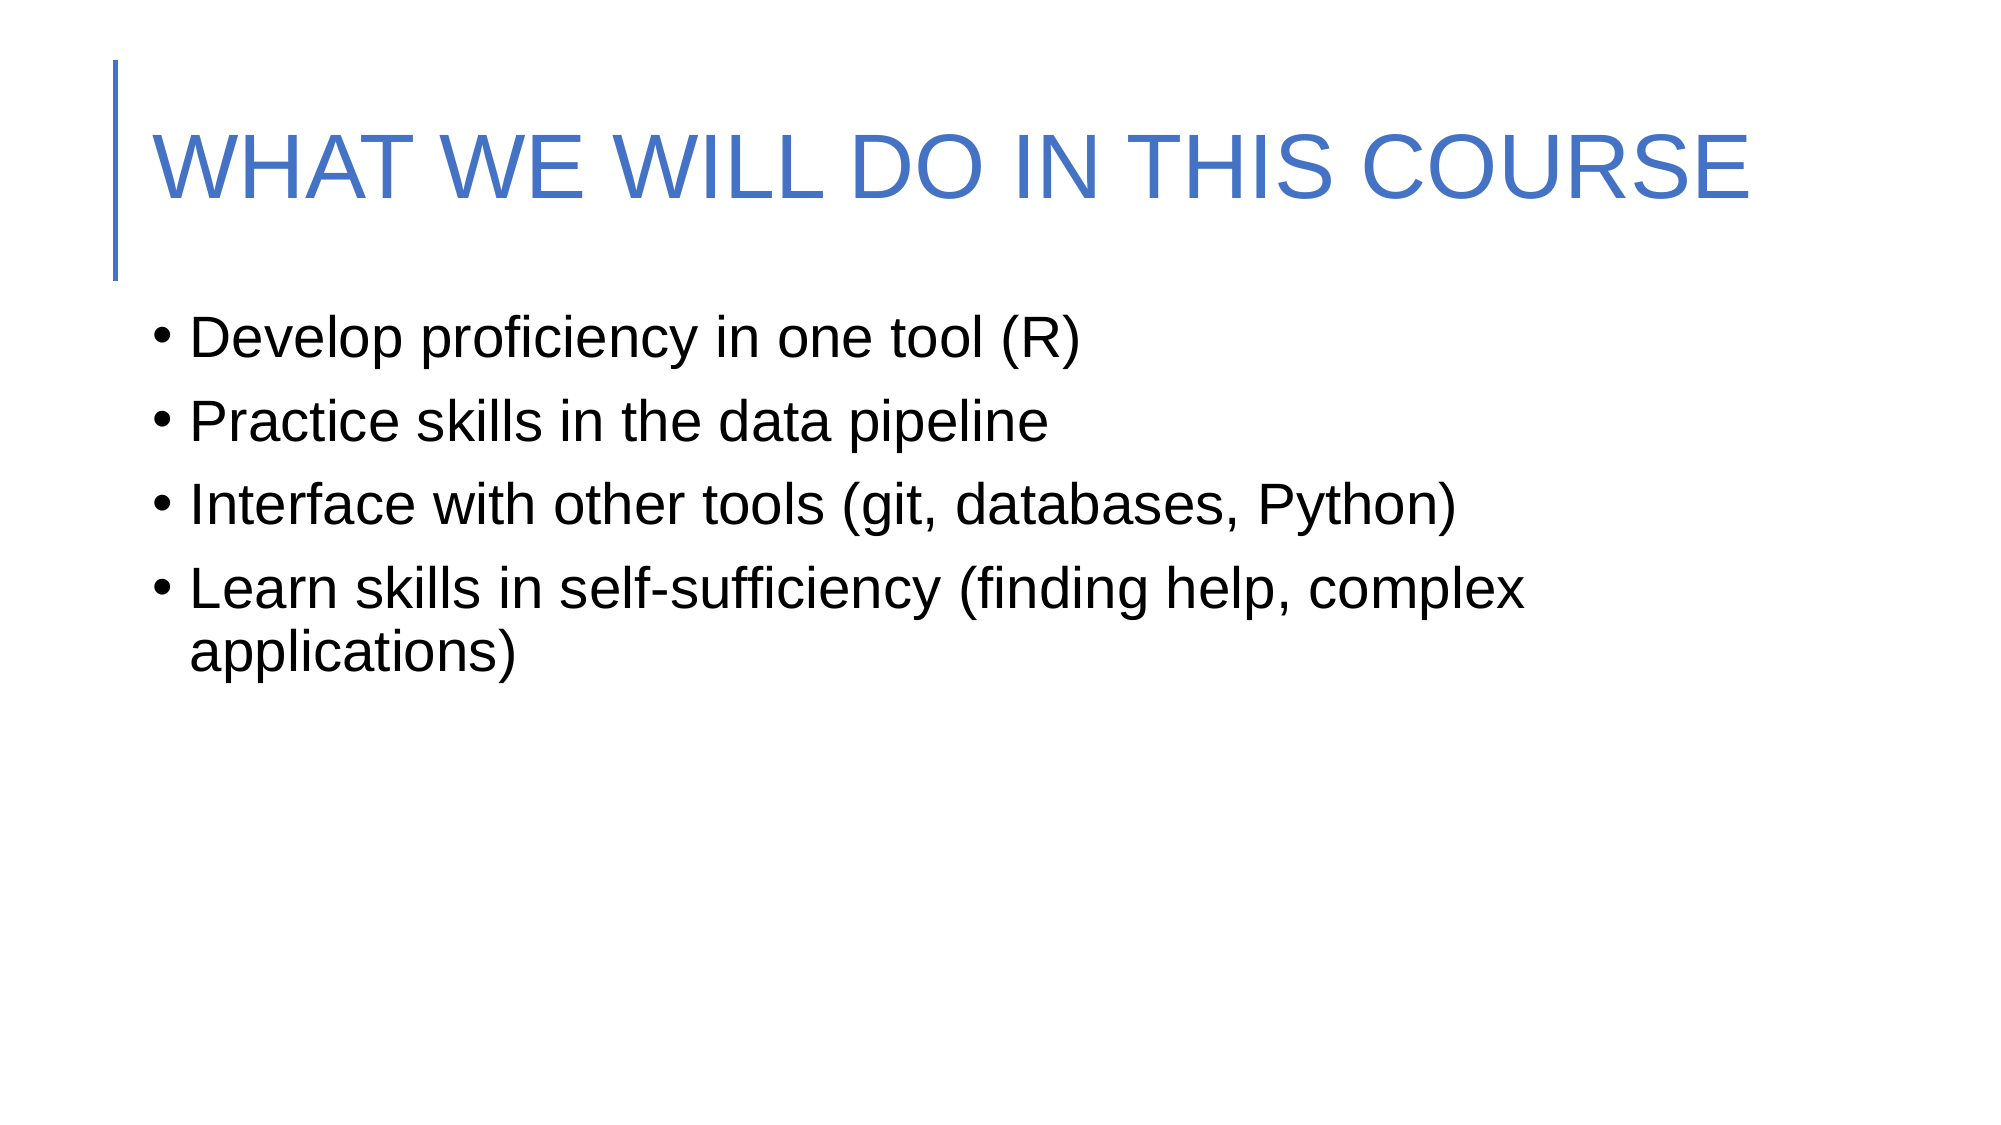

# WHAT WE WILL DO IN THIS COURSE
Develop proficiency in one tool (R)
Practice skills in the data pipeline
Interface with other tools (git, databases, Python)
Learn skills in self-sufficiency (finding help, complex applications)